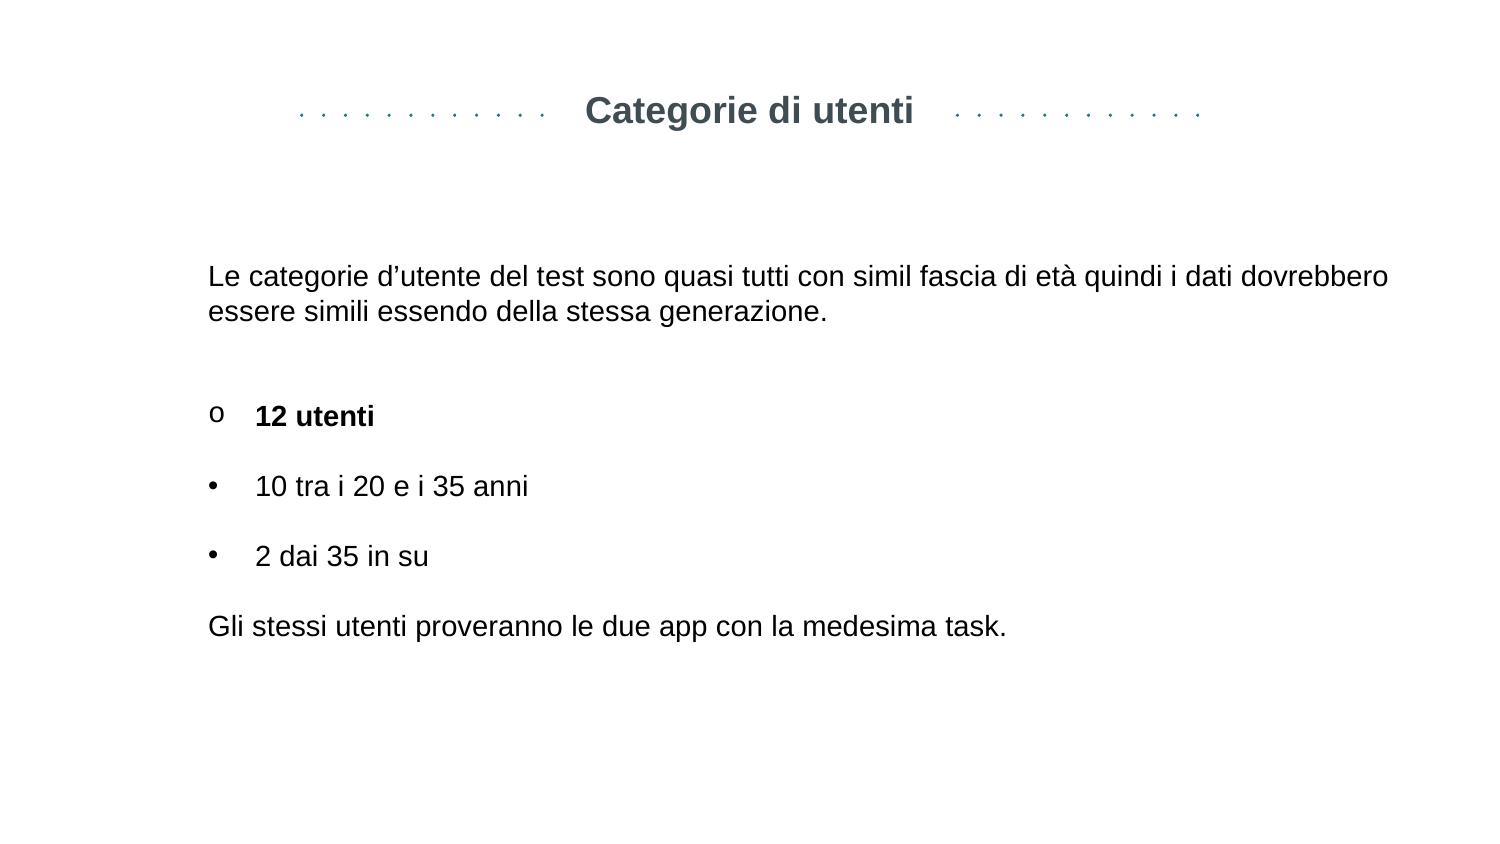

# Categorie di utenti

Le categorie d’utente del test sono quasi tutti con simil fascia di età quindi i dati dovrebbero
essere simili essendo della stessa generazione.

12 utenti

10 tra i 20 e i 35 anni

2 dai 35 in su

Gli stessi utenti proveranno le due app con la medesima task.